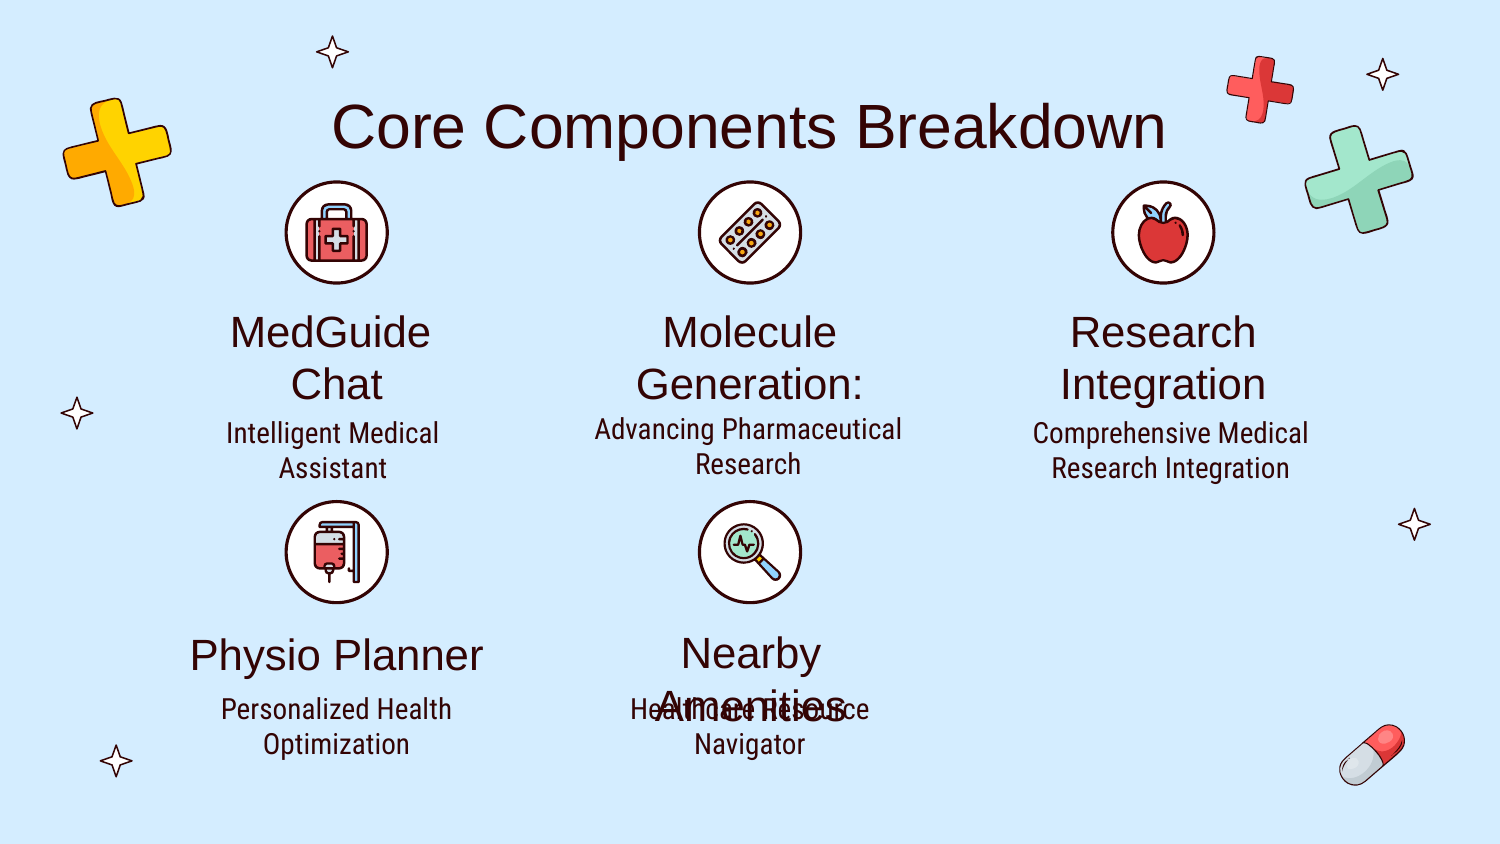

# Core Components Breakdown

MedGuide
Chat
Molecule Generation:
Research Integration
Advancing Pharmaceutical Research
Comprehensive Medical Research Integration
Intelligent Medical Assistant

Nearby Amenities
Physio Planner
Personalized Health Optimization
Healthcare Resource Navigator